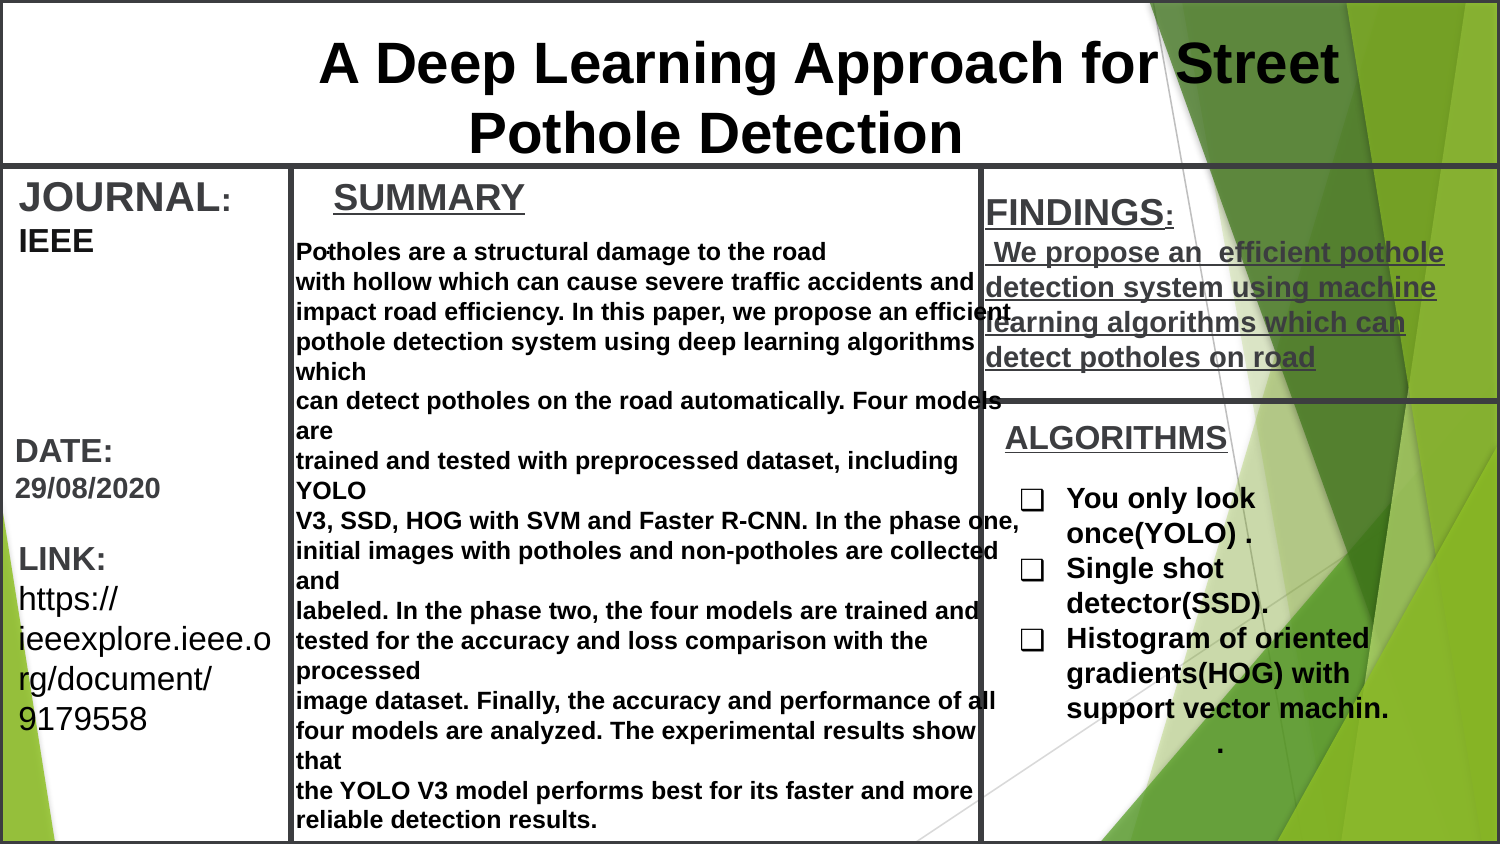

A Deep Learning Approach for Street Pothole Detection

JOURNAL:
IEEE
SUMMARY
FINDINGS:
 We propose an  efficient pothole detection system using machine learning algorithms which can detect potholes on road
.
Potholes are a structural damage to the road
with hollow which can cause severe traffic accidents and
impact road efficiency. In this paper, we propose an efficient
pothole detection system using deep learning algorithms which
can detect potholes on the road automatically. Four models are
trained and tested with preprocessed dataset, including YOLO
V3, SSD, HOG with SVM and Faster R-CNN. In the phase one,
initial images with potholes and non-potholes are collected and
labeled. In the phase two, the four models are trained and
tested for the accuracy and loss comparison with the processed
image dataset. Finally, the accuracy and performance of all
four models are analyzed. The experimental results show that
the YOLO V3 model performs best for its faster and more
reliable detection results.
ALGORITHMS
DATE:
29/08/2020
You only look once(YOLO) .
Single shot detector(SSD).
Histogram of oriented gradients(HOG) with support vector machin.	.
LINK:
https://ieeexplore.ieee.org/document/9179558